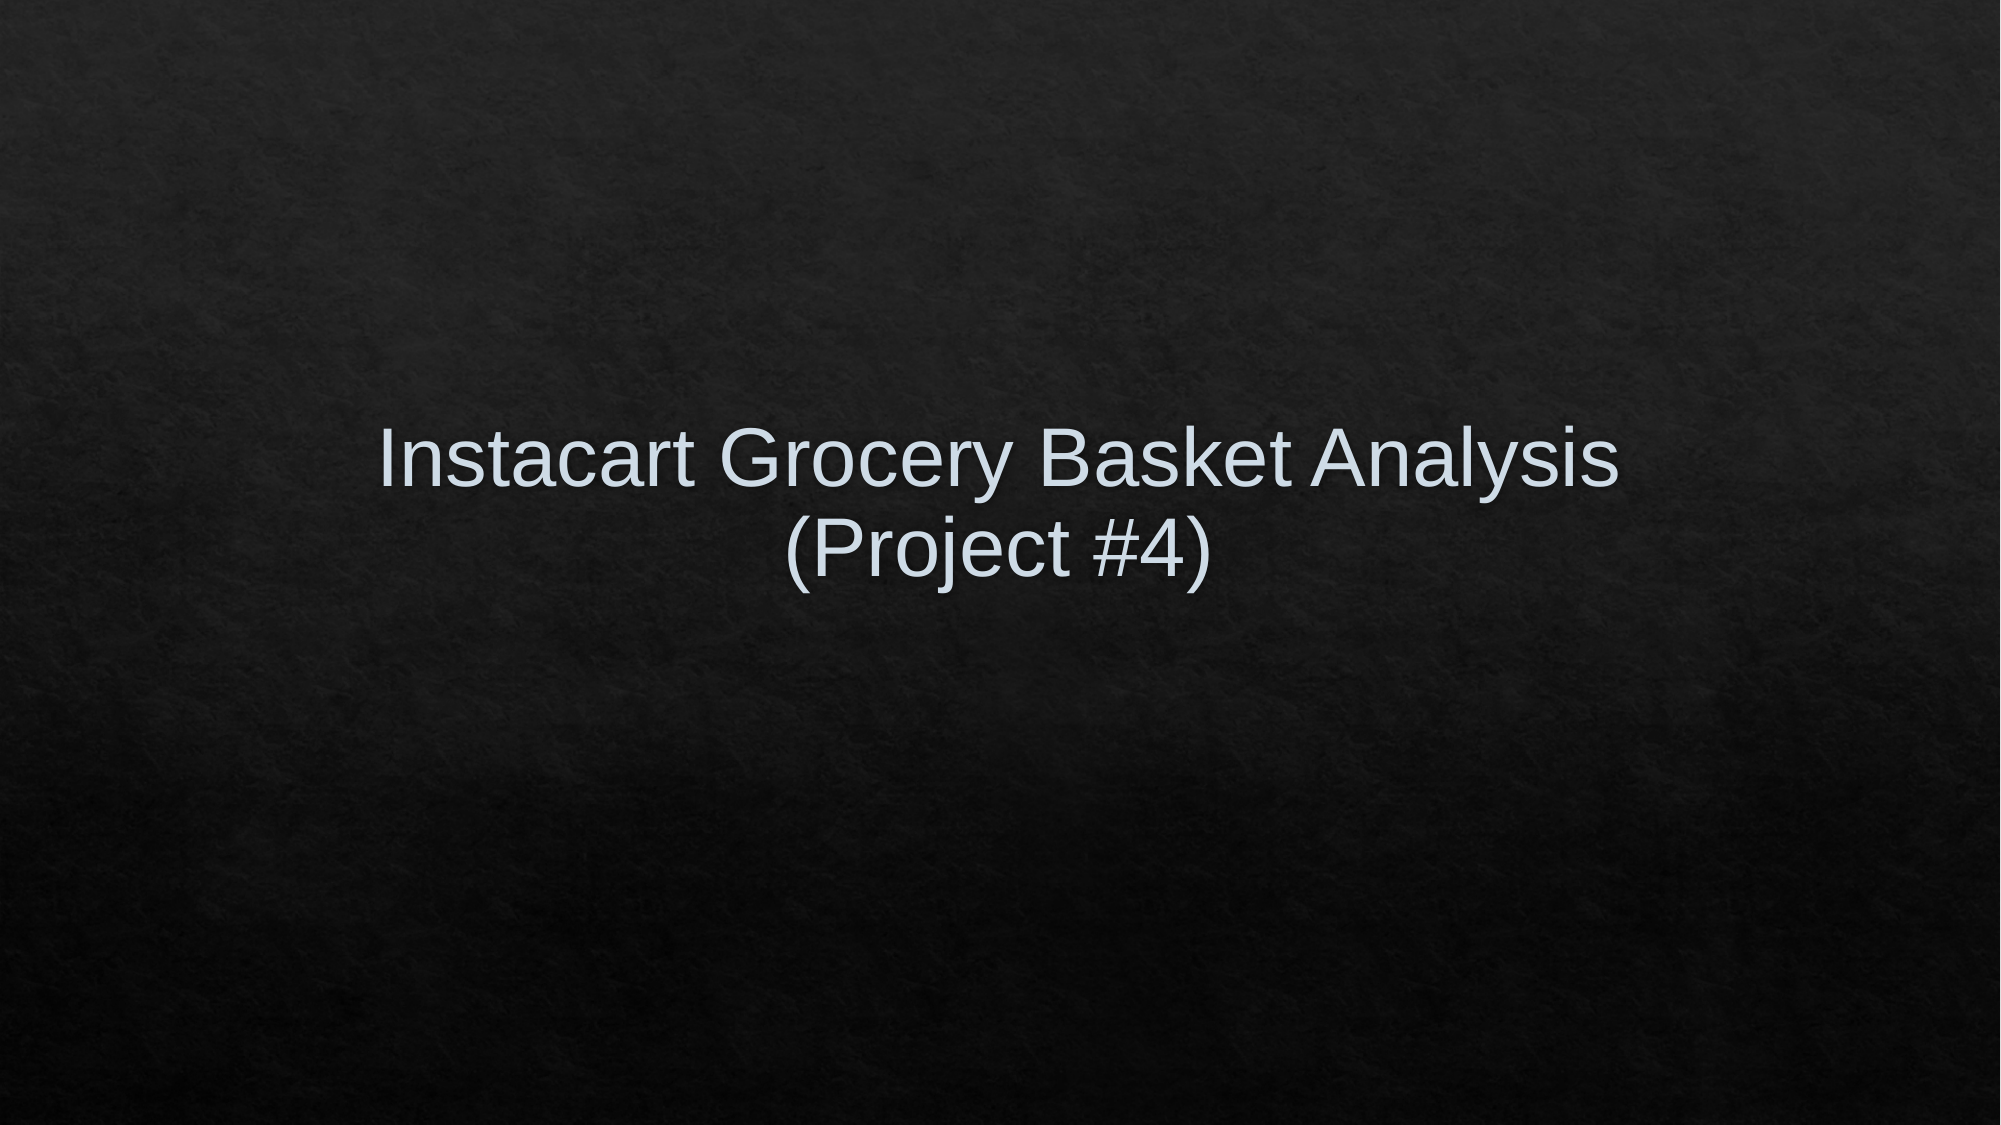

# Instacart Grocery Basket Analysis (Project #4)